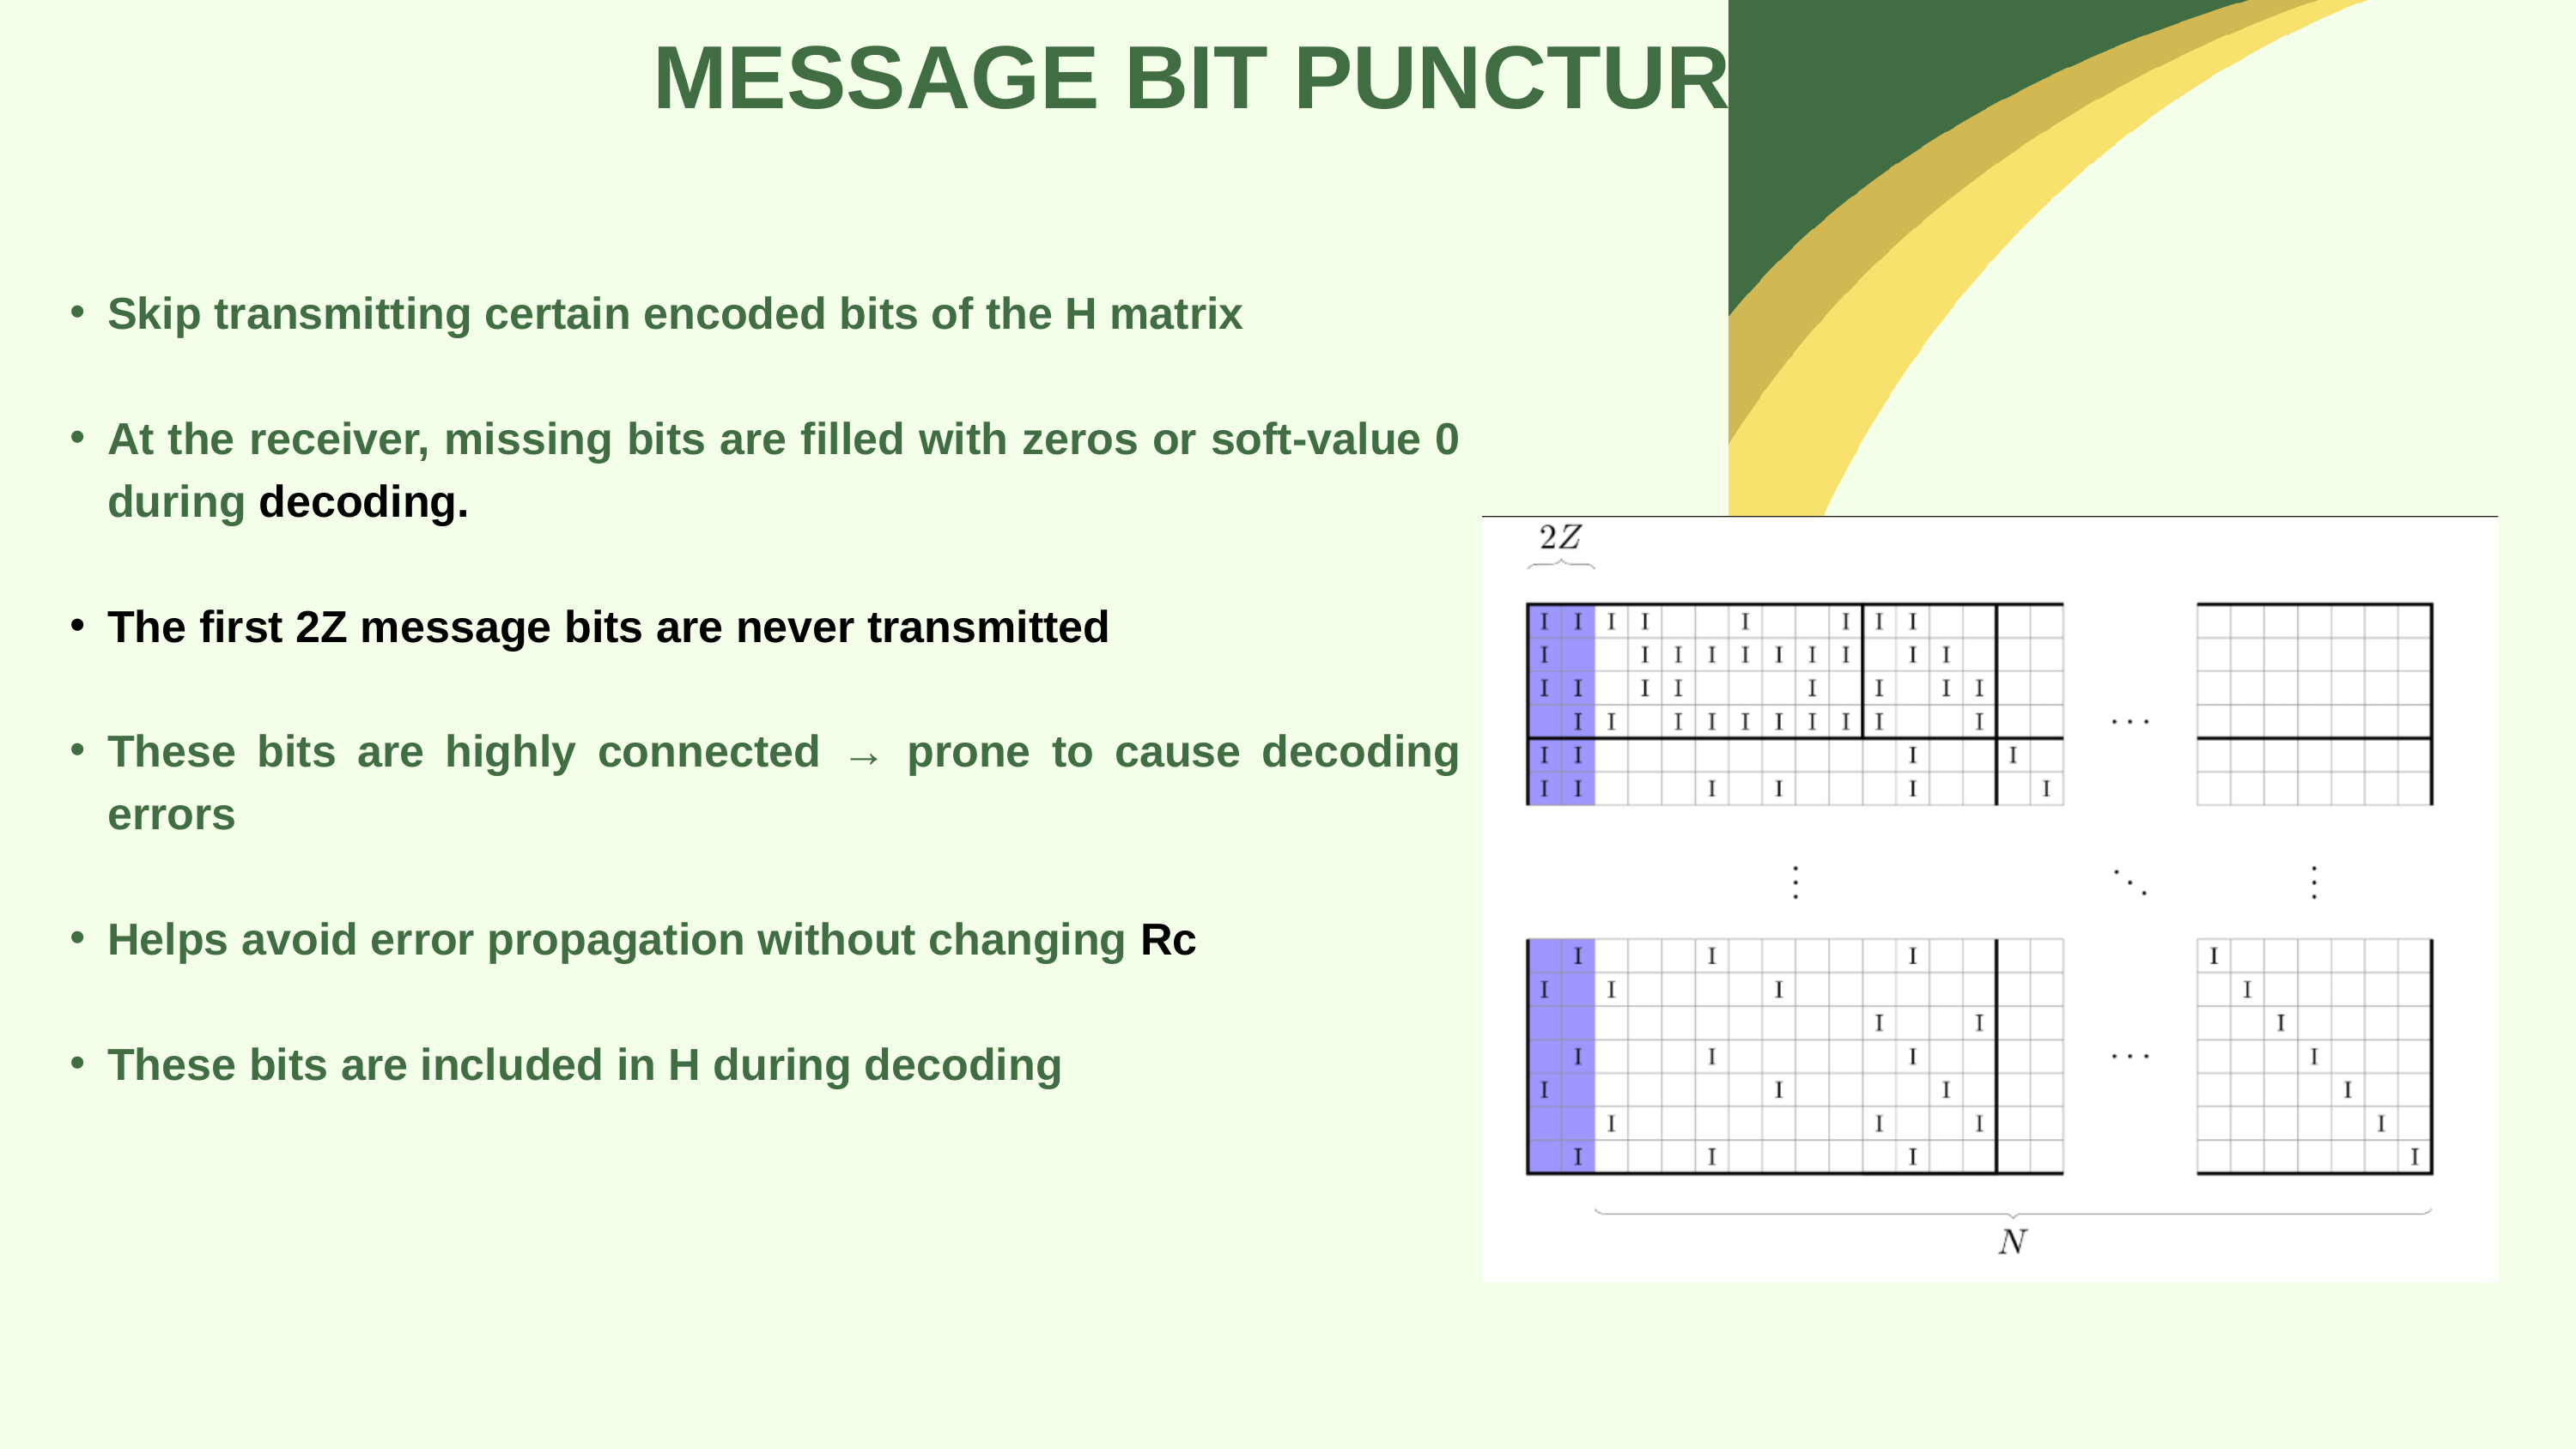

MESSAGE BIT PUNCTURING
Skip transmitting certain encoded bits of the H matrix

At the receiver, missing bits are filled with zeros or soft-value 0 during decoding.

The first 2Z message bits are never transmitted

These bits are highly connected → prone to cause decoding errors

Helps avoid error propagation without changing Rc

These bits are included in H during decoding